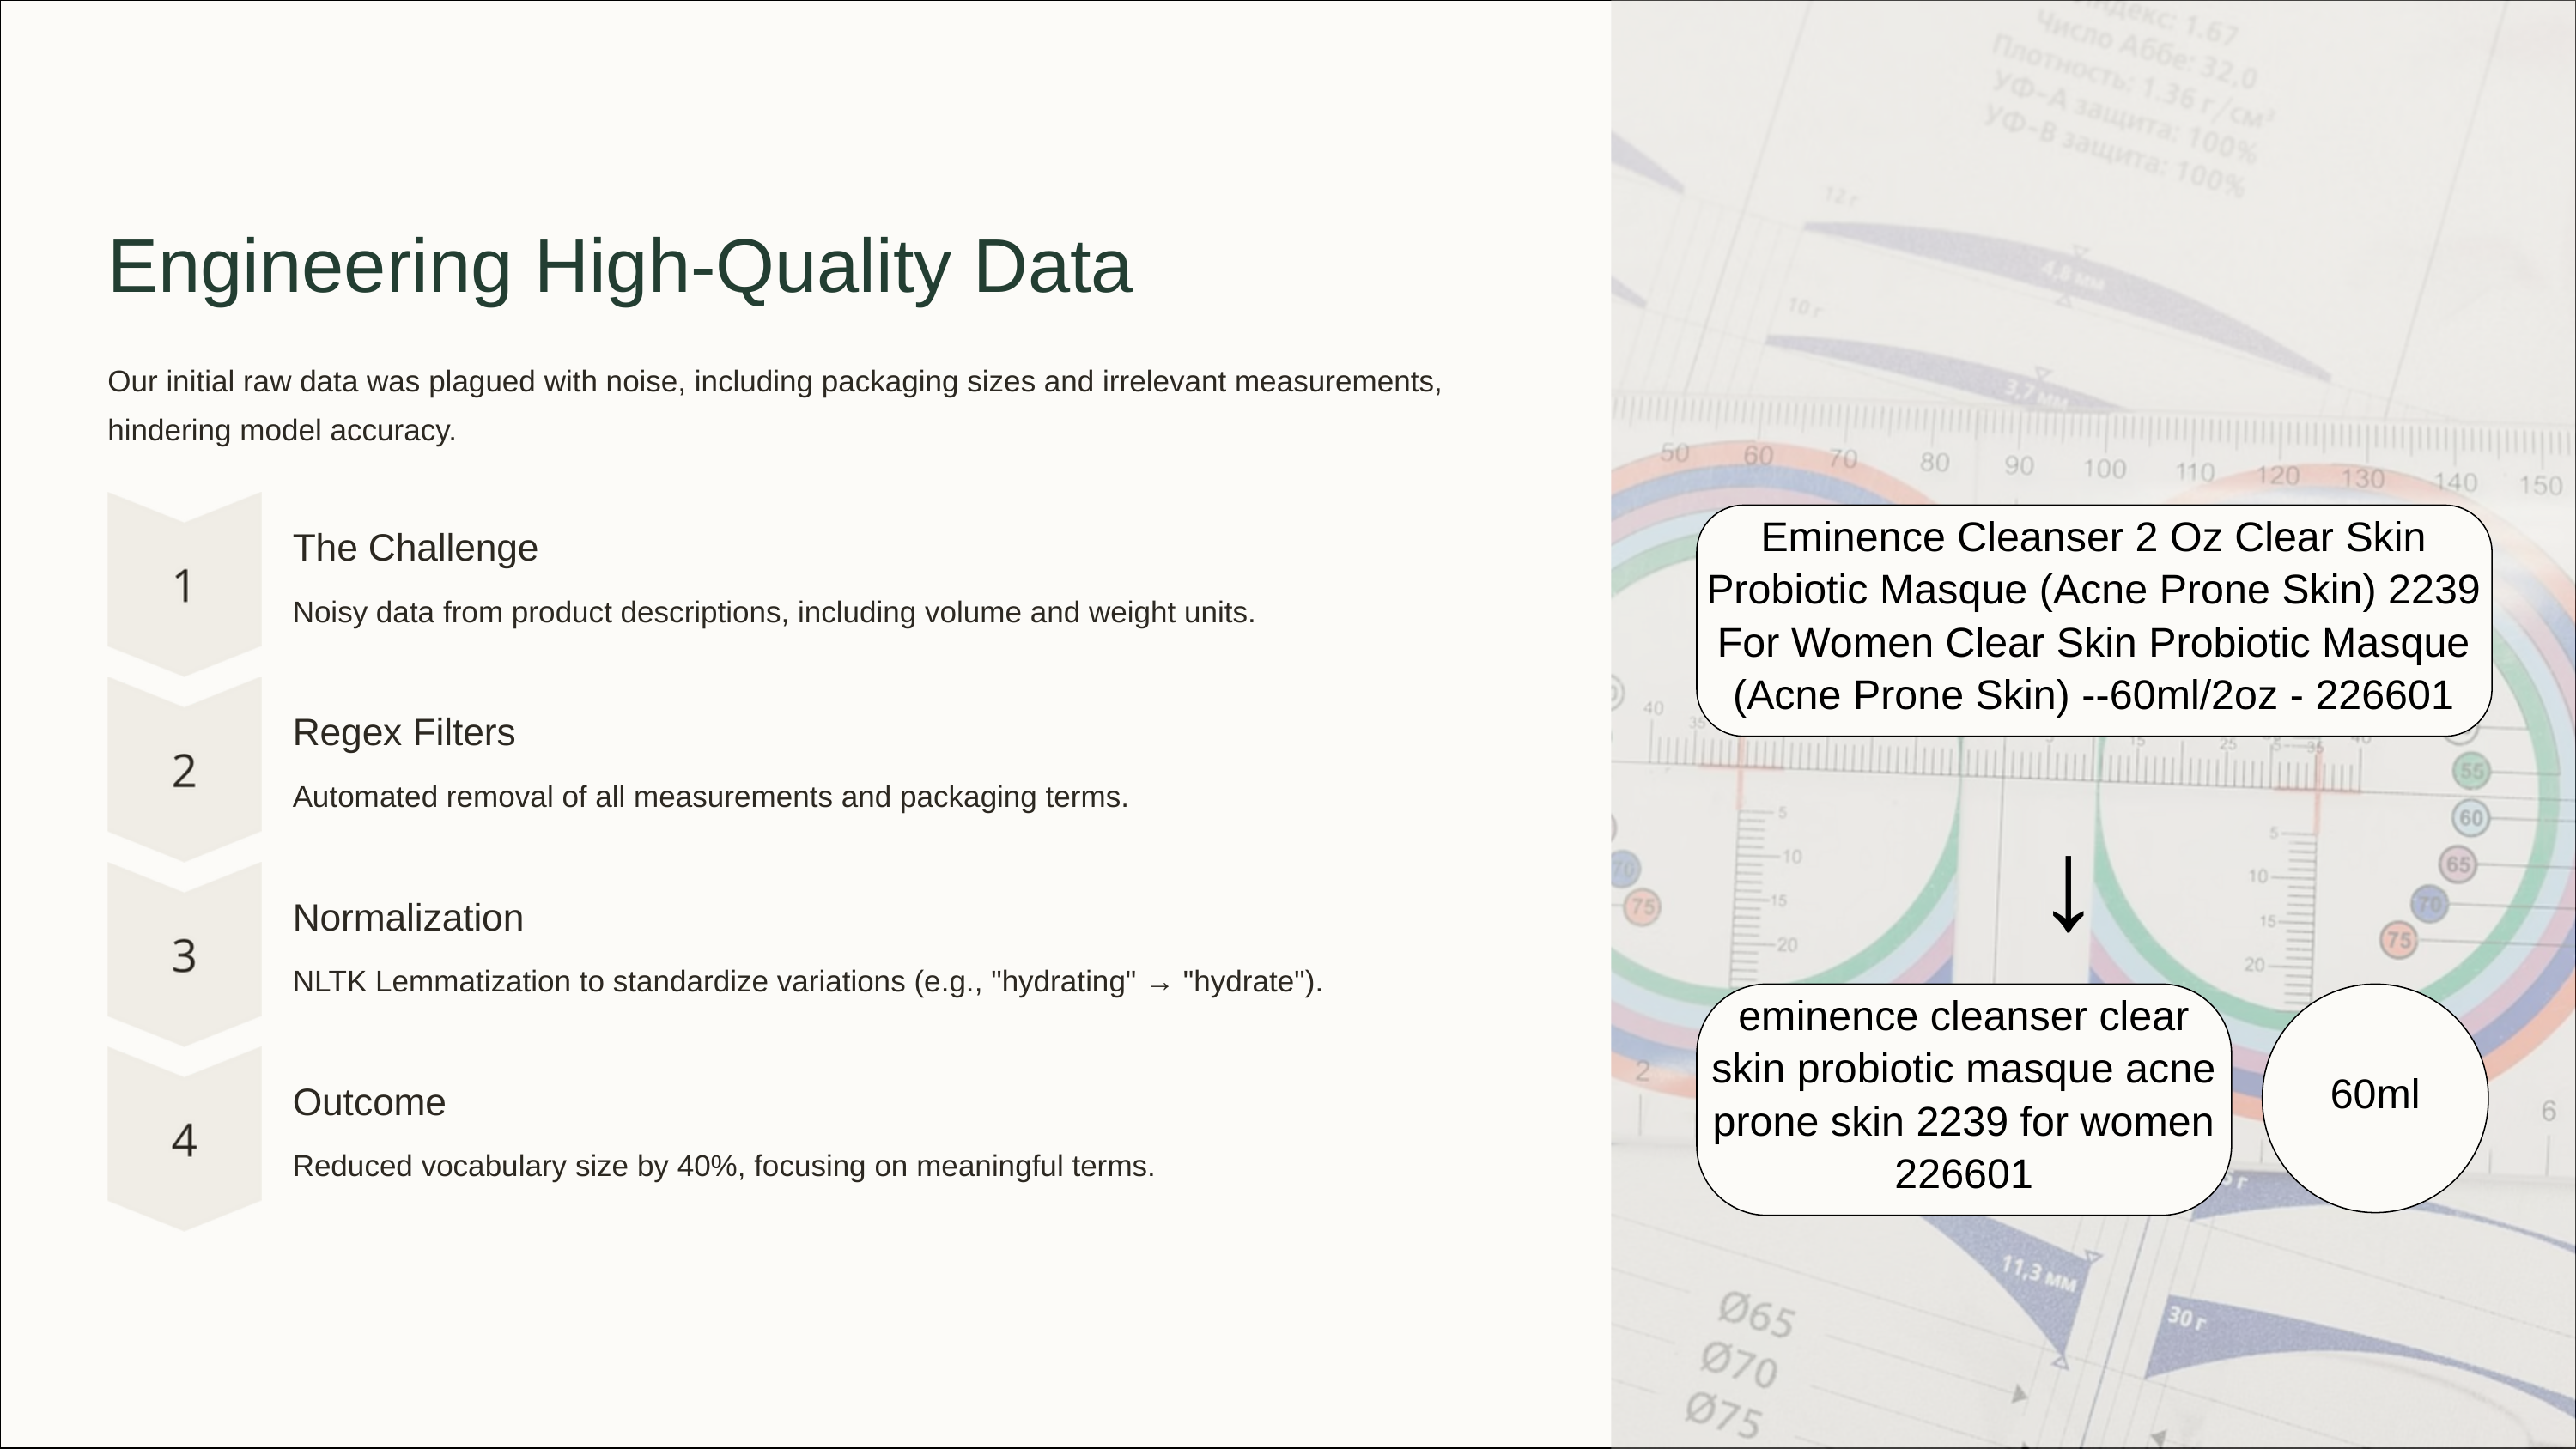

Engineering High-Quality Data
Our initial raw data was plagued with noise, including packaging sizes and irrelevant measurements, hindering model accuracy.

Eminence Cleanser 2 Oz Clear Skin Probiotic Masque (Acne Prone Skin) 2239 For Women Clear Skin Probiotic Masque (Acne Prone Skin) --60ml/2oz - 226601
The Challenge
Noisy data from product descriptions, including volume and weight units.

Regex Filters
Automated removal of all measurements and packaging terms.
↓

Normalization
NLTK Lemmatization to standardize variations (e.g., "hydrating" → "hydrate").

eminence cleanser clear skin probiotic masque acne prone skin 2239 for women 226601

60ml

Outcome
Reduced vocabulary size by 40%, focusing on meaningful terms.